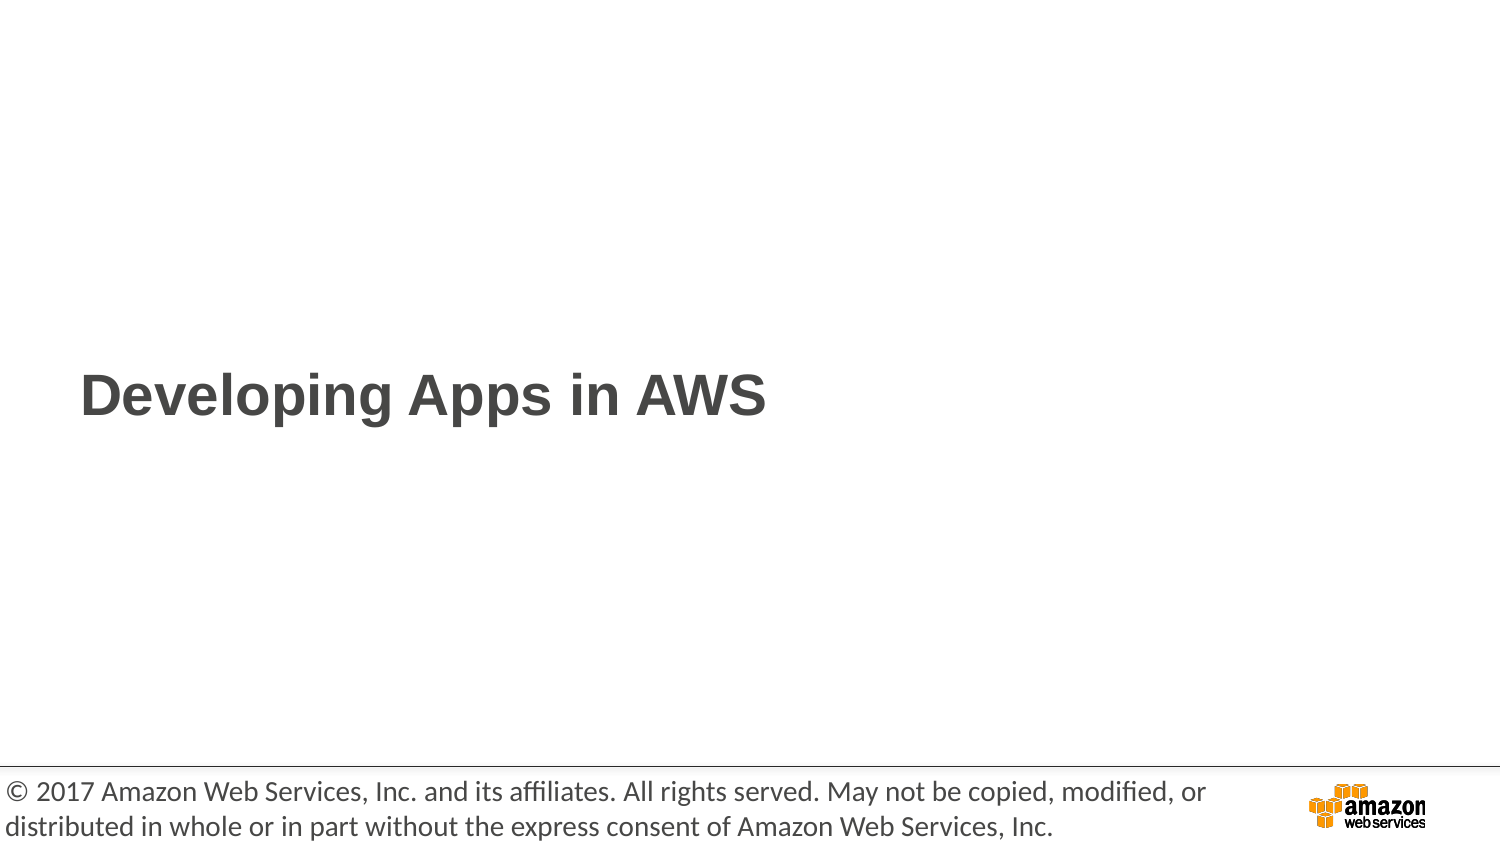

# Developing Apps in AWS
© 2017 Amazon Web Services, Inc. and its affiliates. All rights served. May not be copied, modified, or distributed in whole or in part without the express consent of Amazon Web Services, Inc.